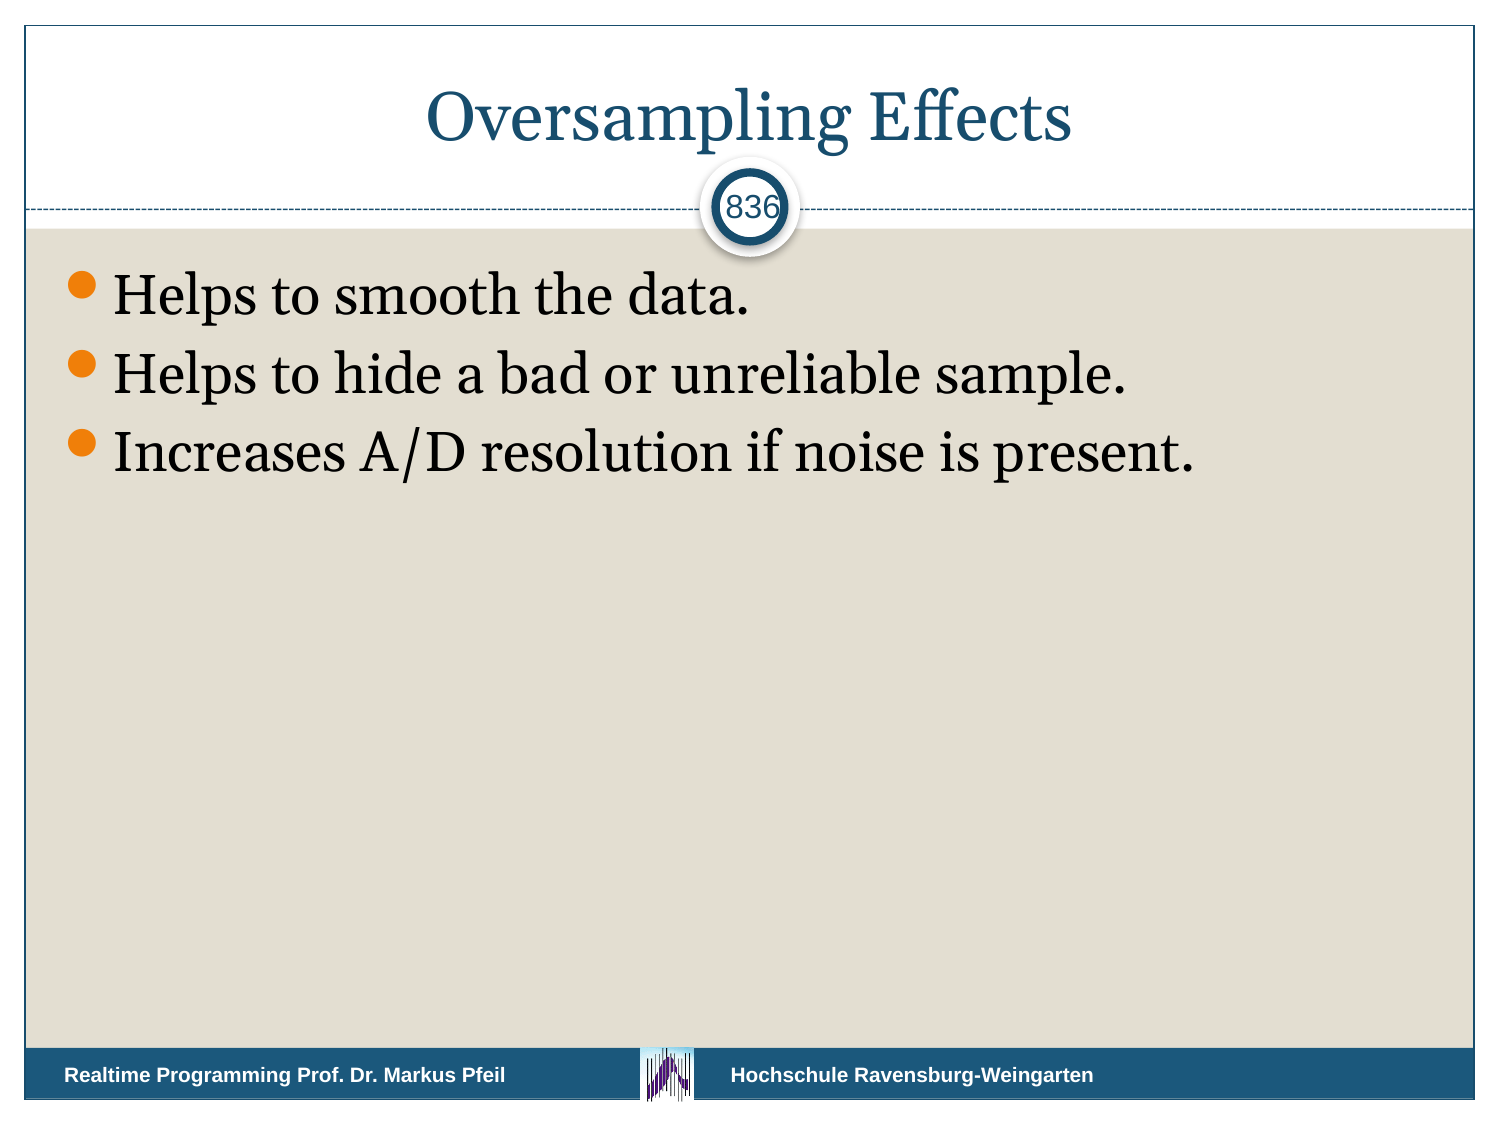

# Oversampling Effects
836
Helps to smooth the data.
Helps to hide a bad or unreliable sample.
Increases A/D resolution if noise is present.
Realtime Programming Prof. Dr. Markus Pfeil